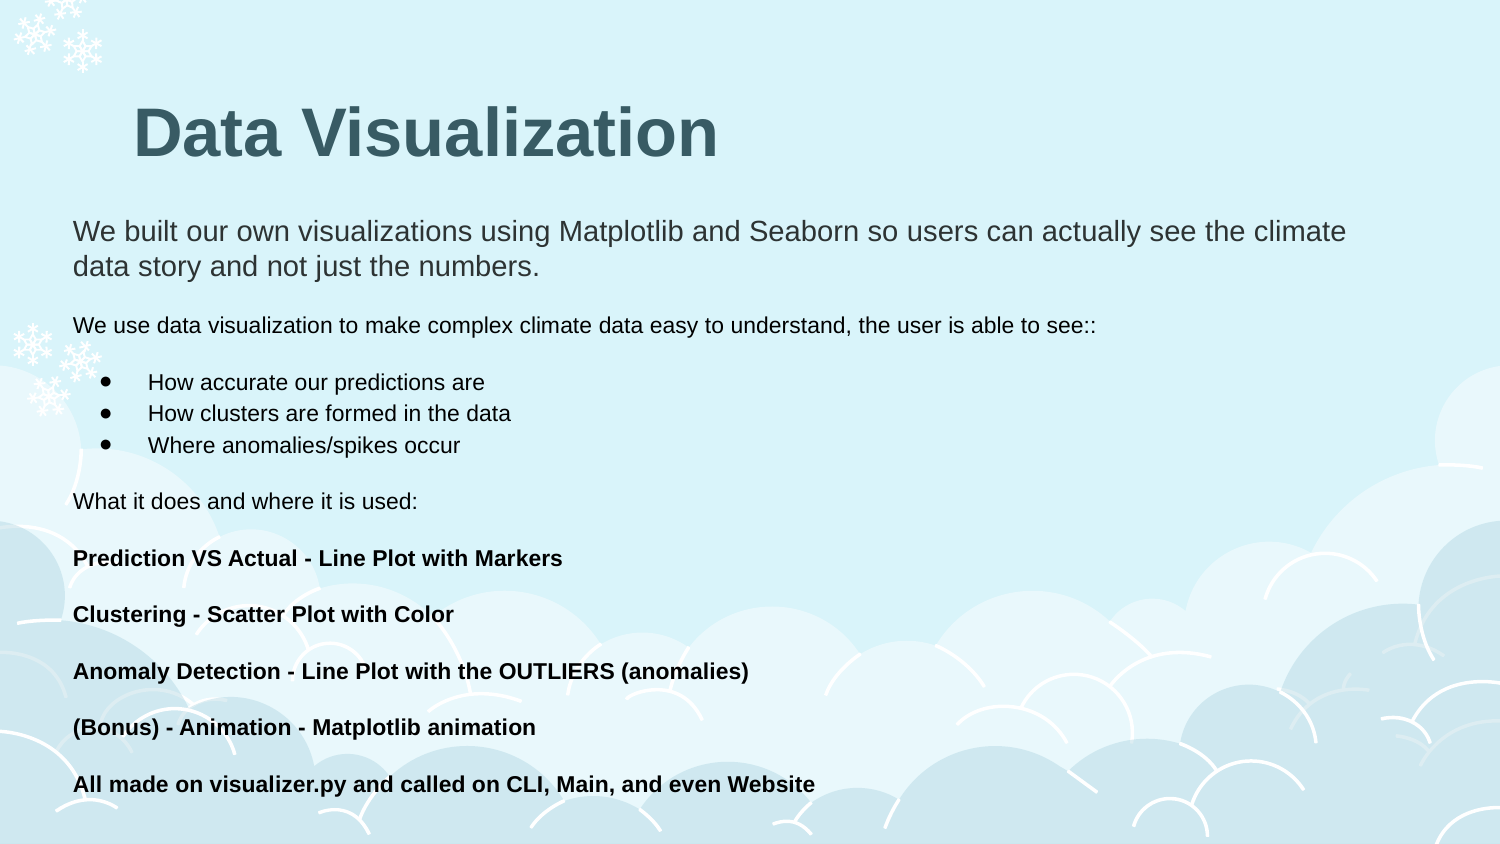

# Data Visualization
We built our own visualizations using Matplotlib and Seaborn so users can actually see the climate data story and not just the numbers.
We use data visualization to make complex climate data easy to understand, the user is able to see::
How accurate our predictions are
How clusters are formed in the data
Where anomalies/spikes occur
What it does and where it is used:
Prediction VS Actual - Line Plot with Markers
Clustering - Scatter Plot with Color
Anomaly Detection - Line Plot with the OUTLIERS (anomalies)
(Bonus) - Animation - Matplotlib animation
All made on visualizer.py and called on CLI, Main, and even Website